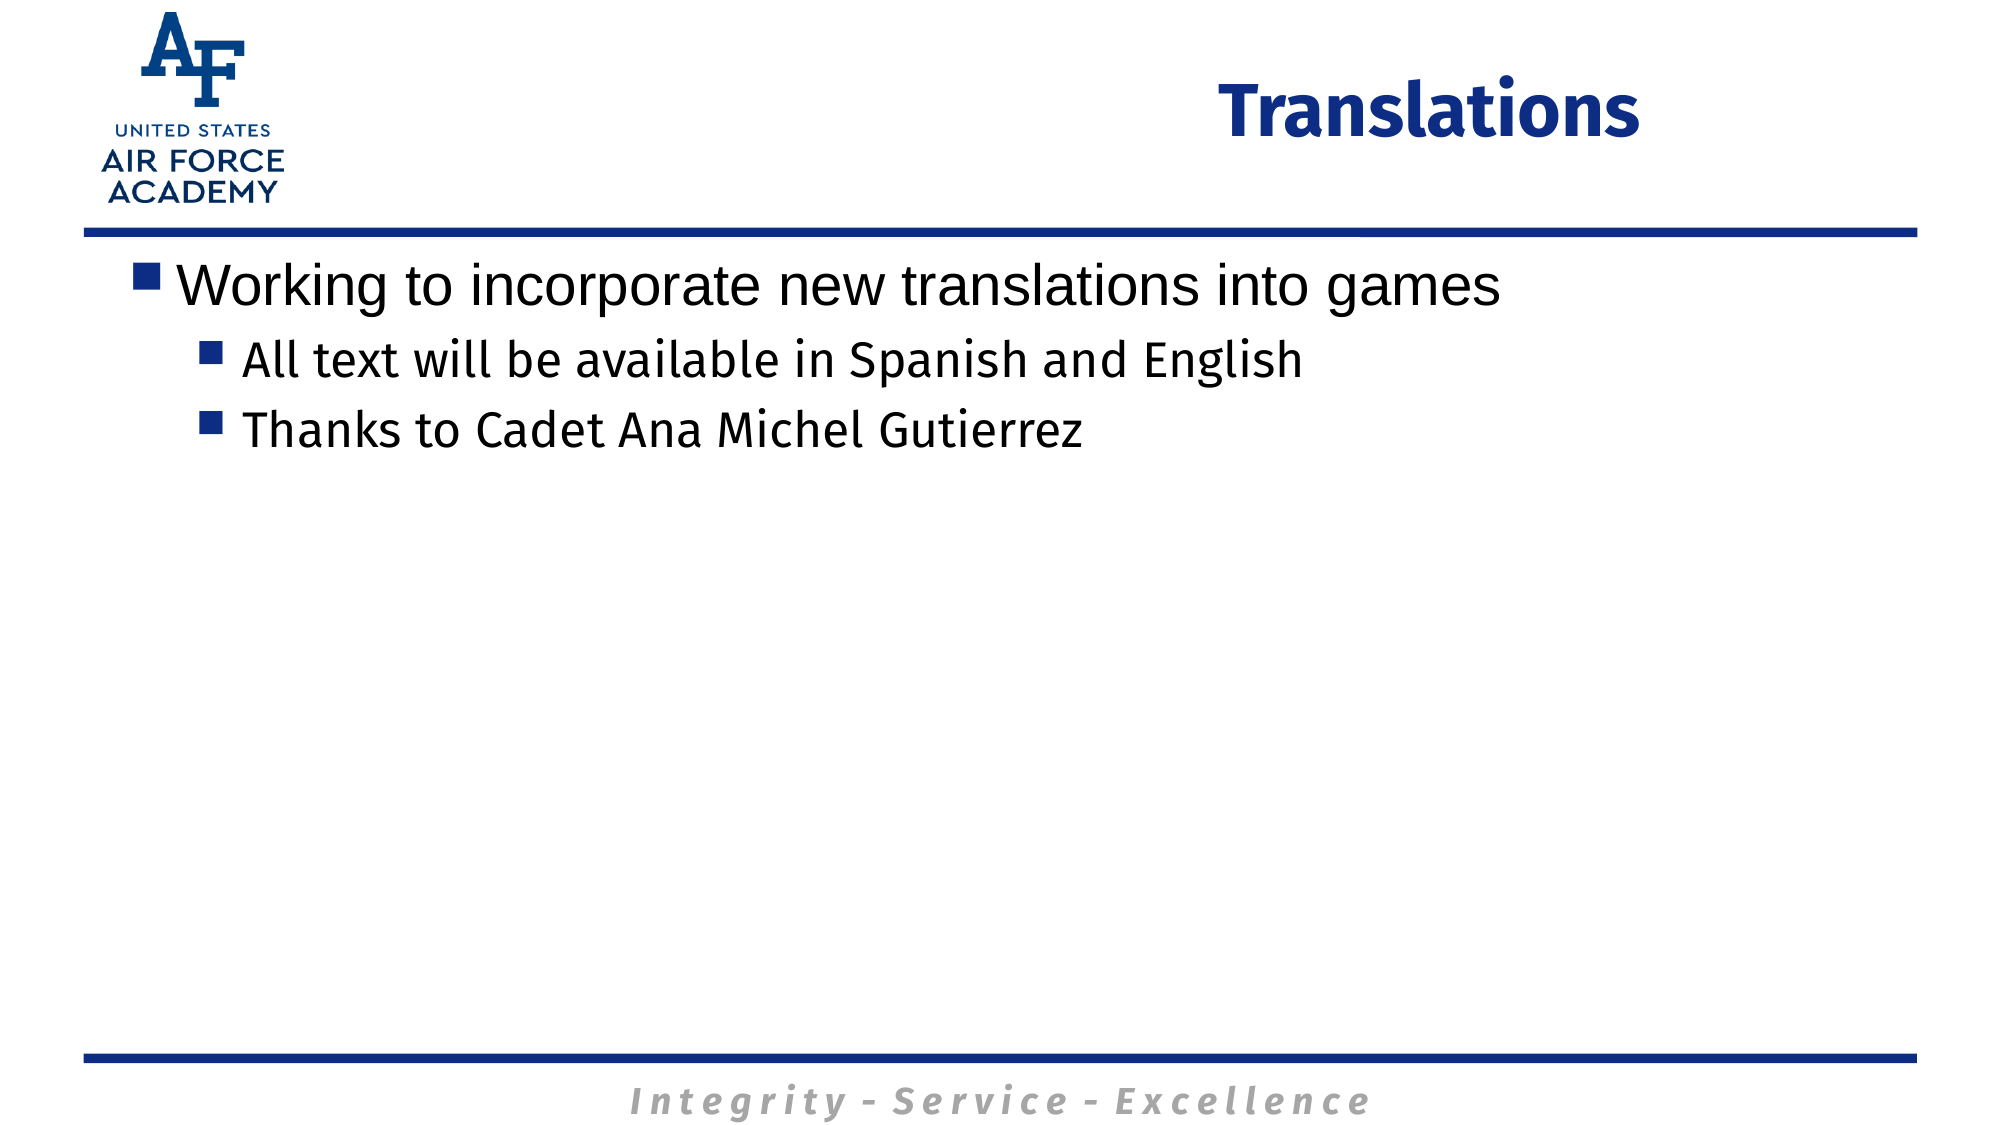

# Translations
Working to incorporate new translations into games
All text will be available in Spanish and English
Thanks to Cadet Ana Michel Gutierrez